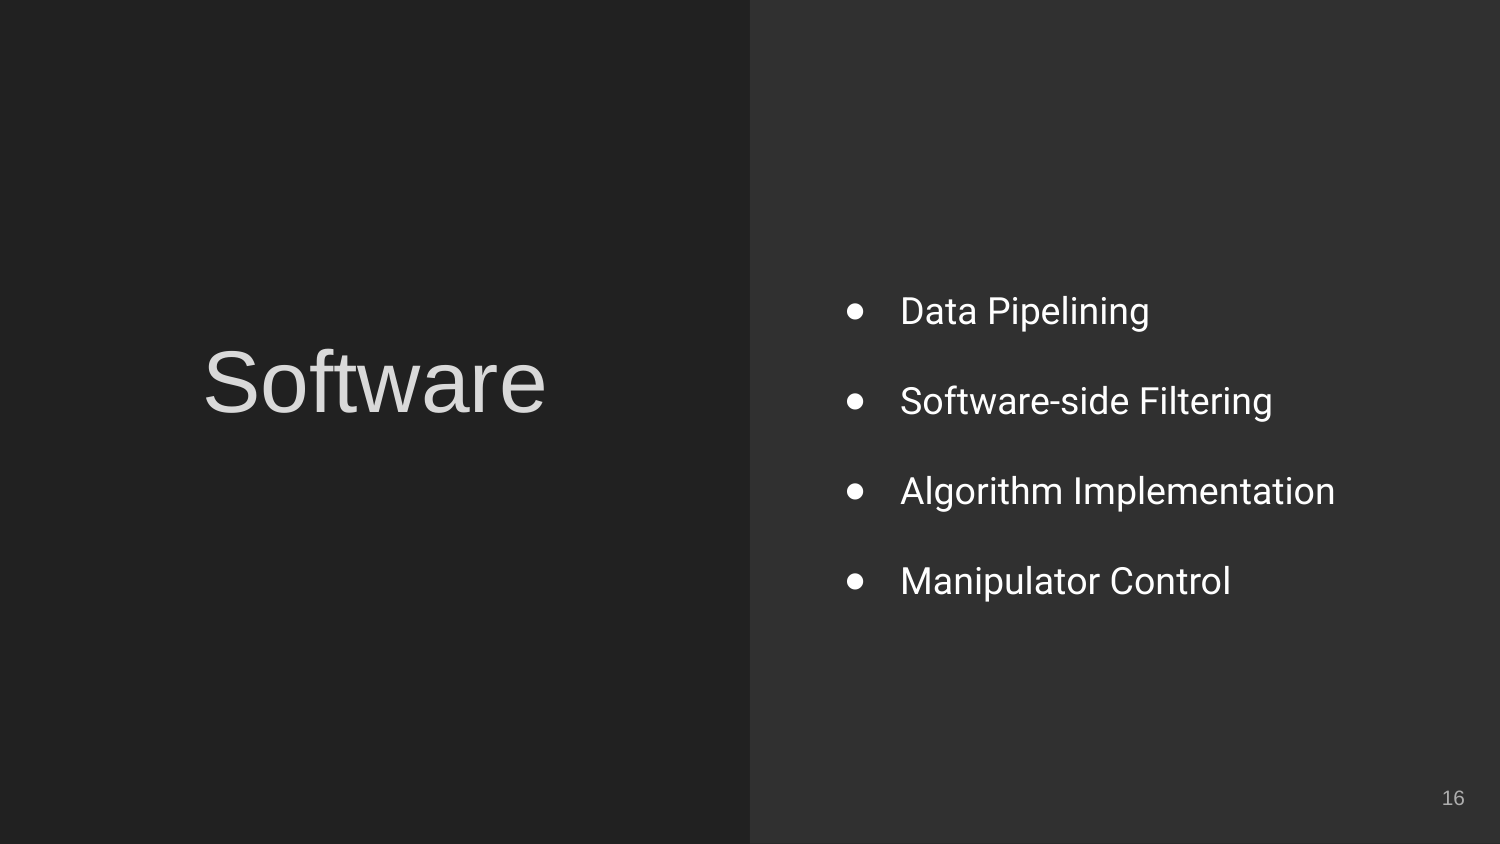

Data Pipelining
Software-side Filtering
Algorithm Implementation
Manipulator Control
# Software
16